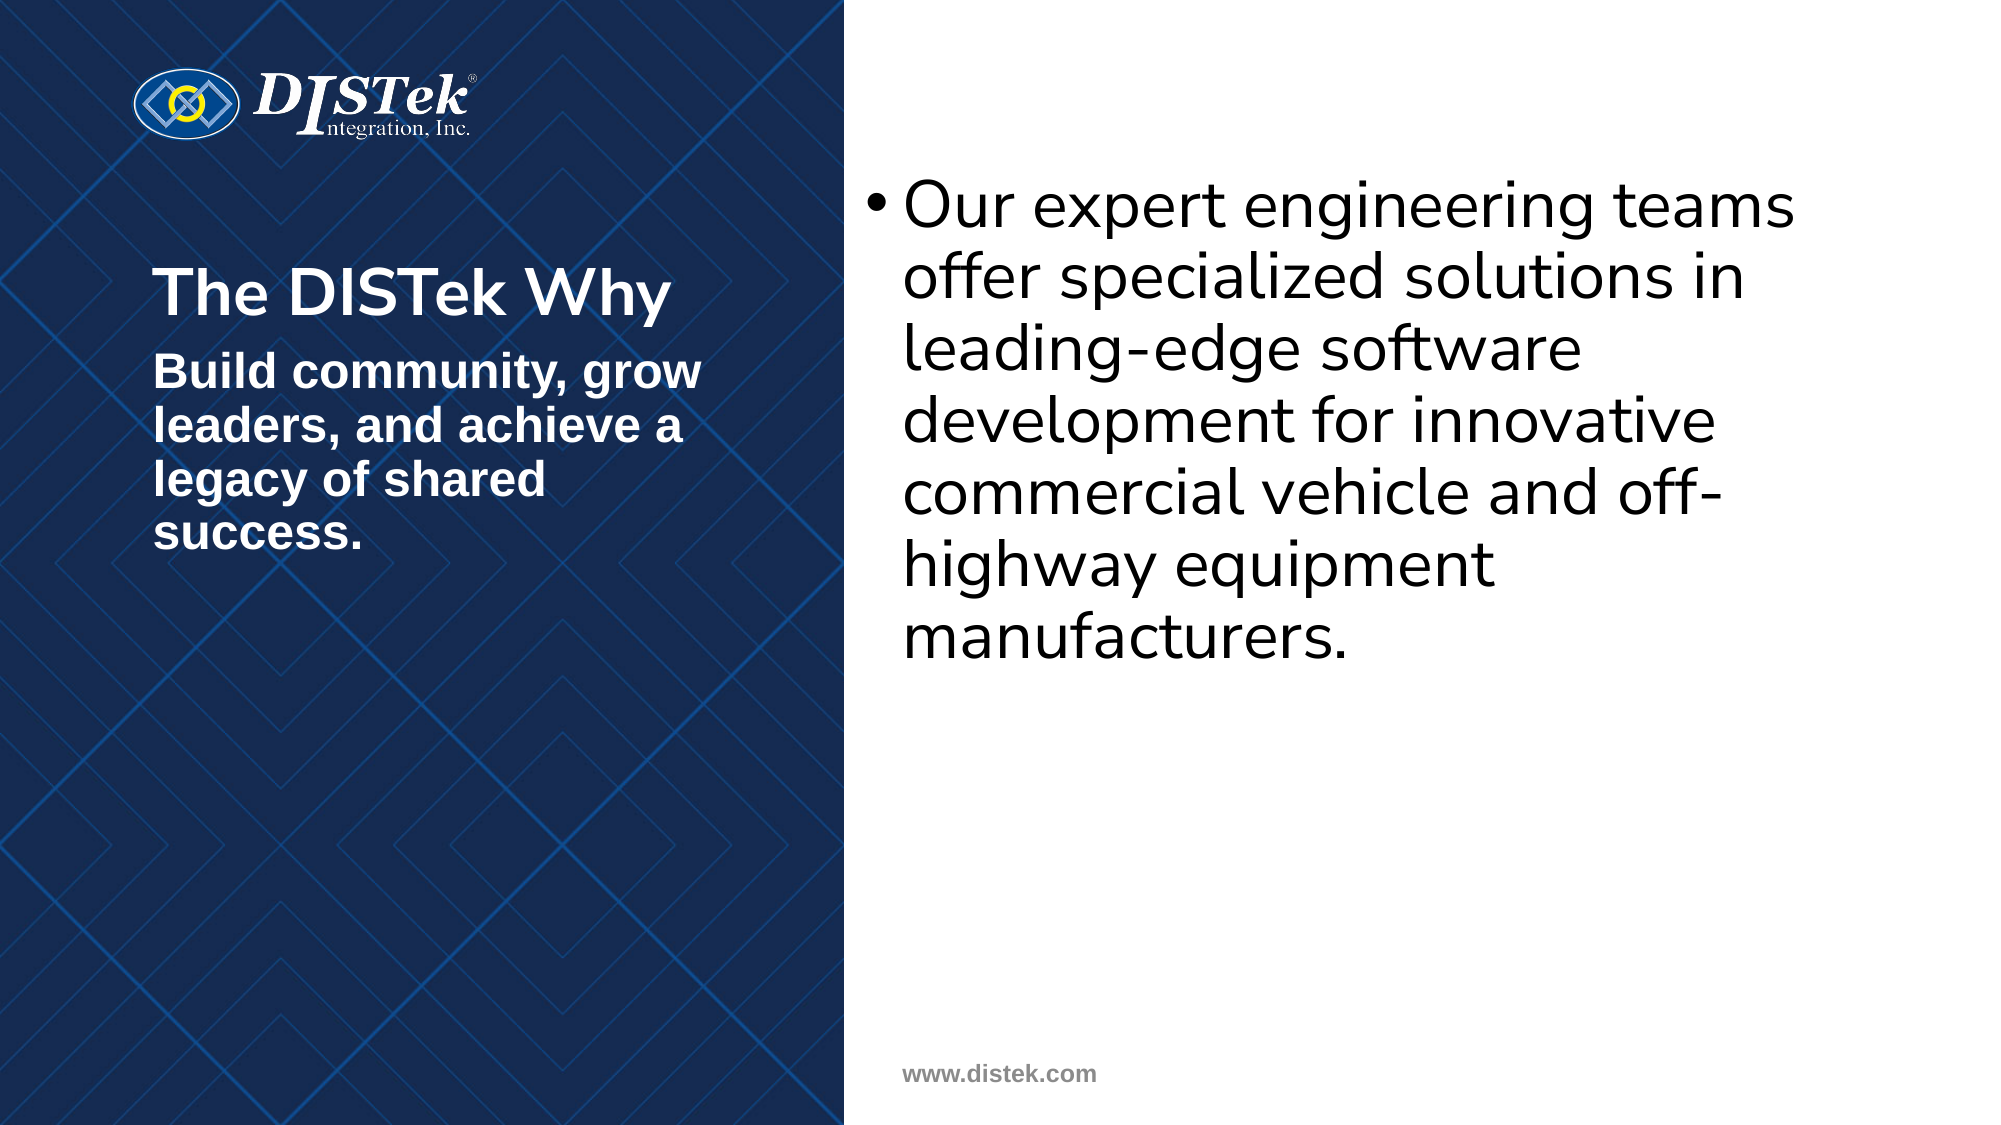

# The DISTek Why
Our expert engineering teams offer specialized solutions in leading-edge software development for innovative commercial vehicle and off-highway equipment manufacturers.
Build community, grow leaders, and achieve a legacy of shared success.
www.distek.com